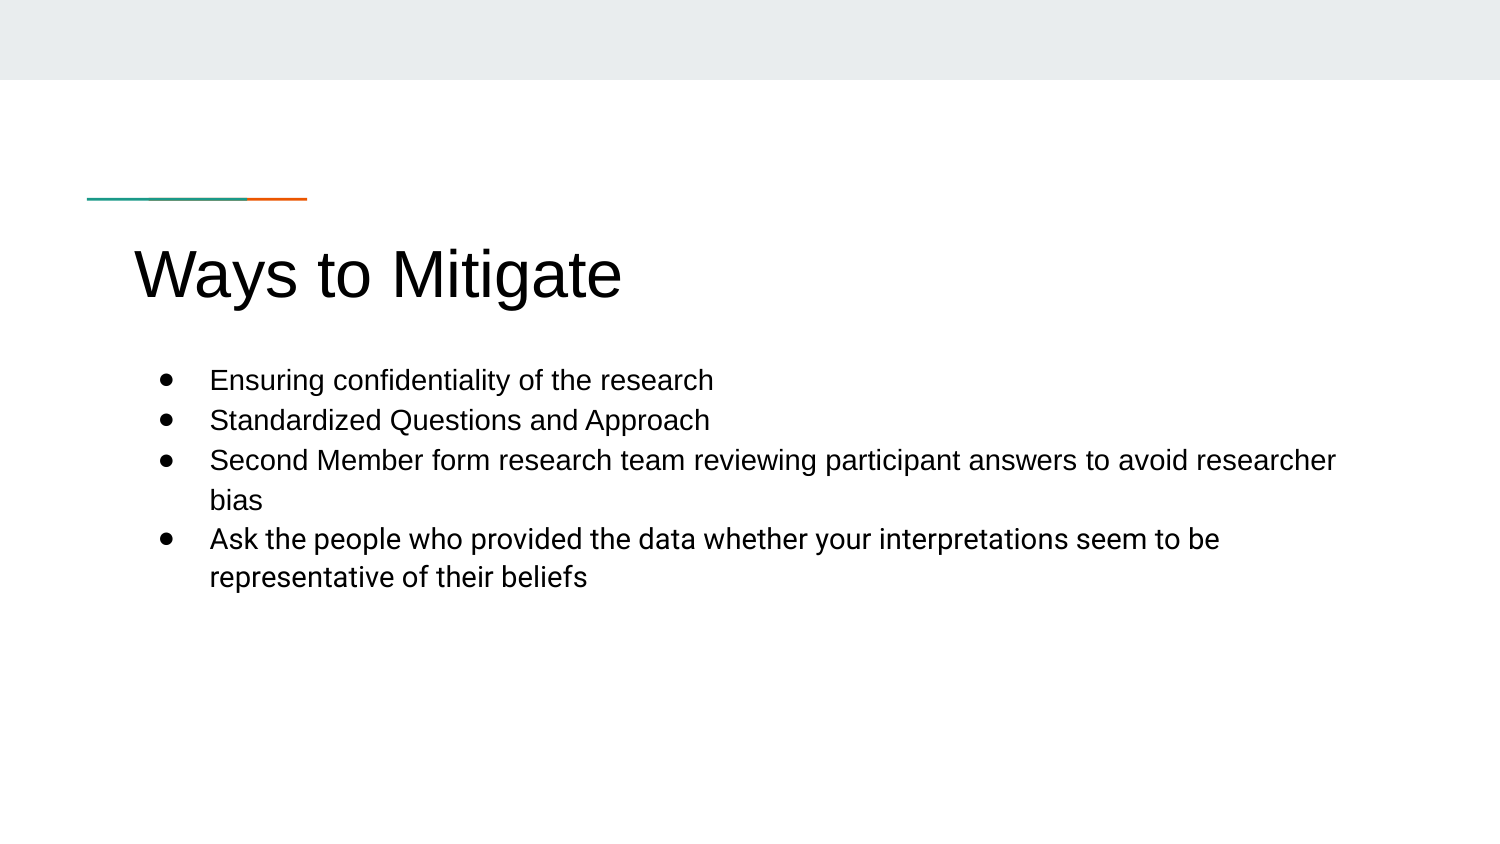

# Ways to Mitigate
Ensuring confidentiality of the research
Standardized Questions and Approach
Second Member form research team reviewing participant answers to avoid researcher bias
Ask the people who provided the data whether your interpretations seem to be representative of their beliefs